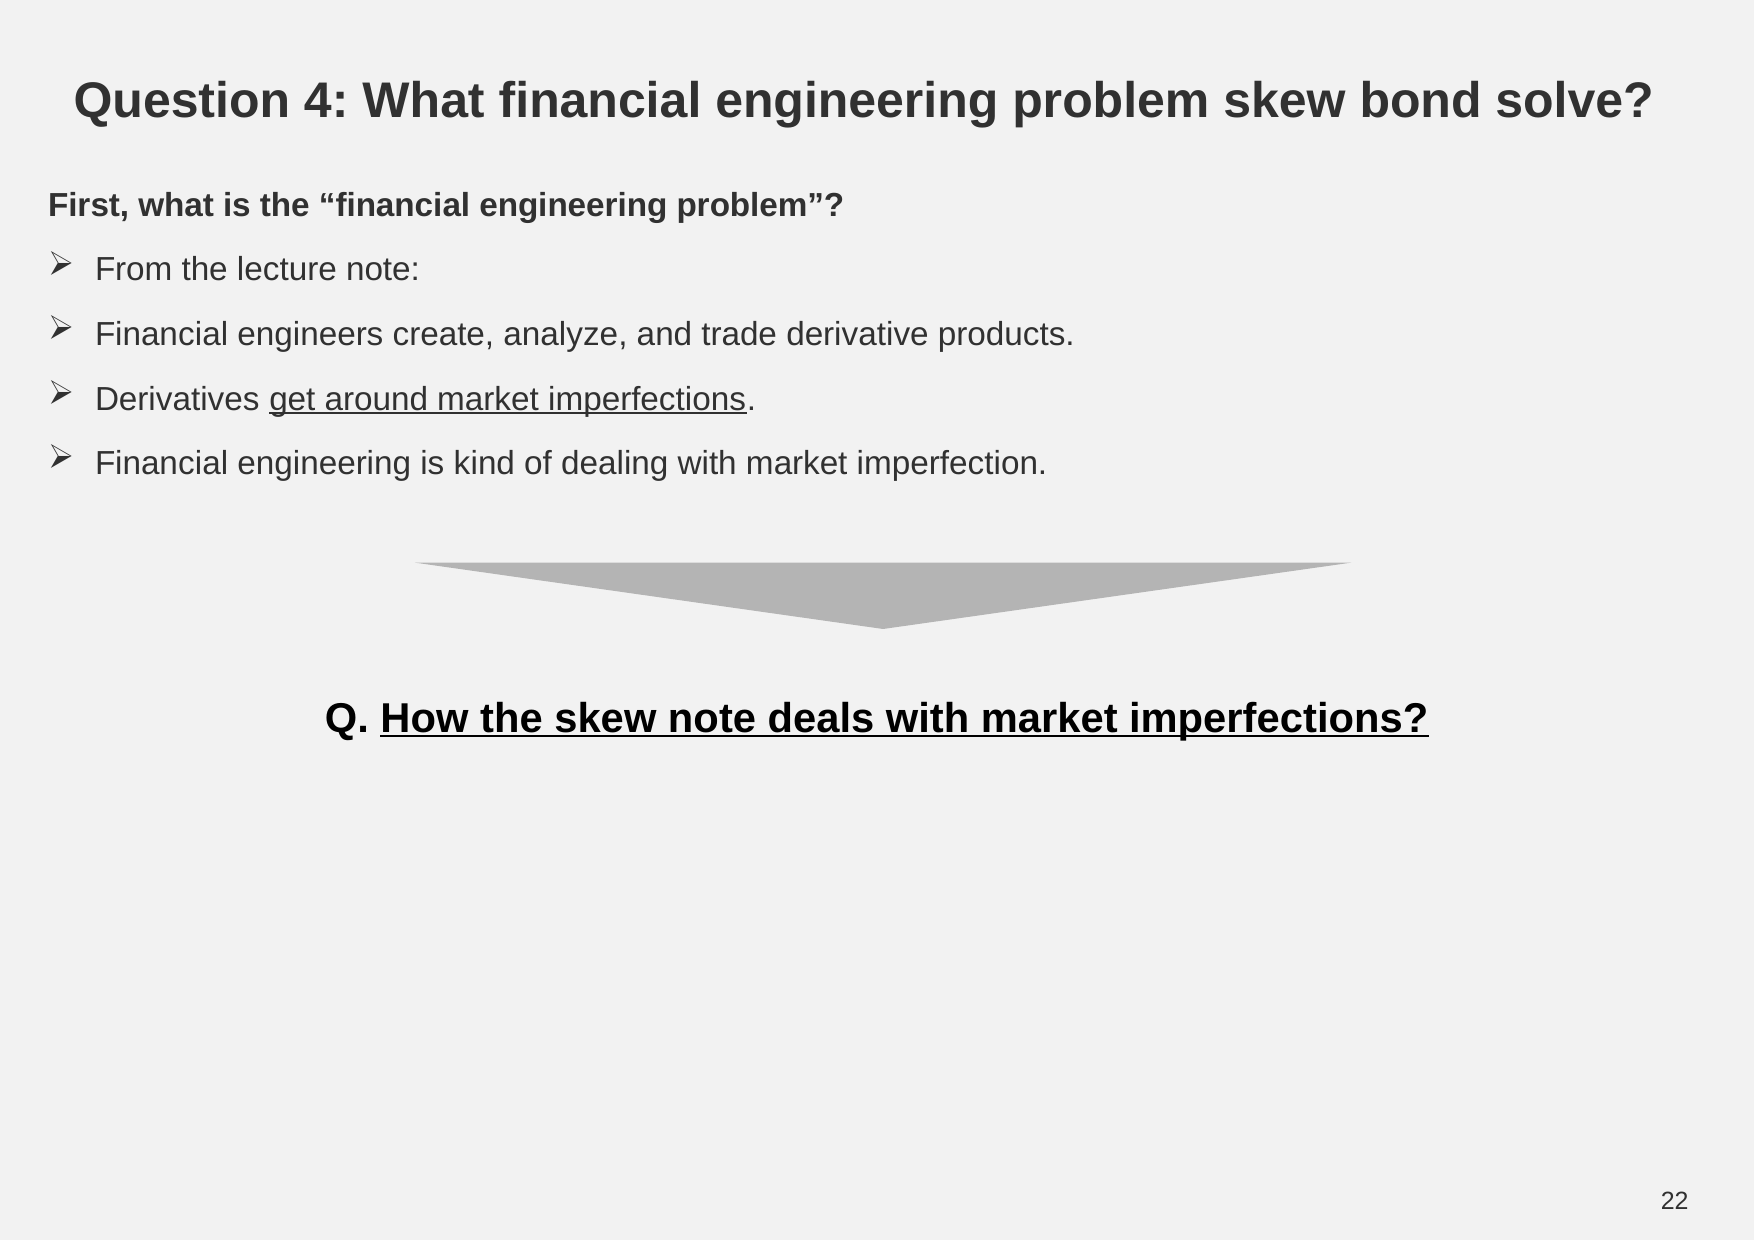

Question 4: What financial engineering problem skew bond solve?
First, what is the “financial engineering problem”?
From the lecture note:
Financial engineers create, analyze, and trade derivative products.
Derivatives get around market imperfections.
Financial engineering is kind of dealing with market imperfection.

Q. How the skew note deals with market imperfections?
22